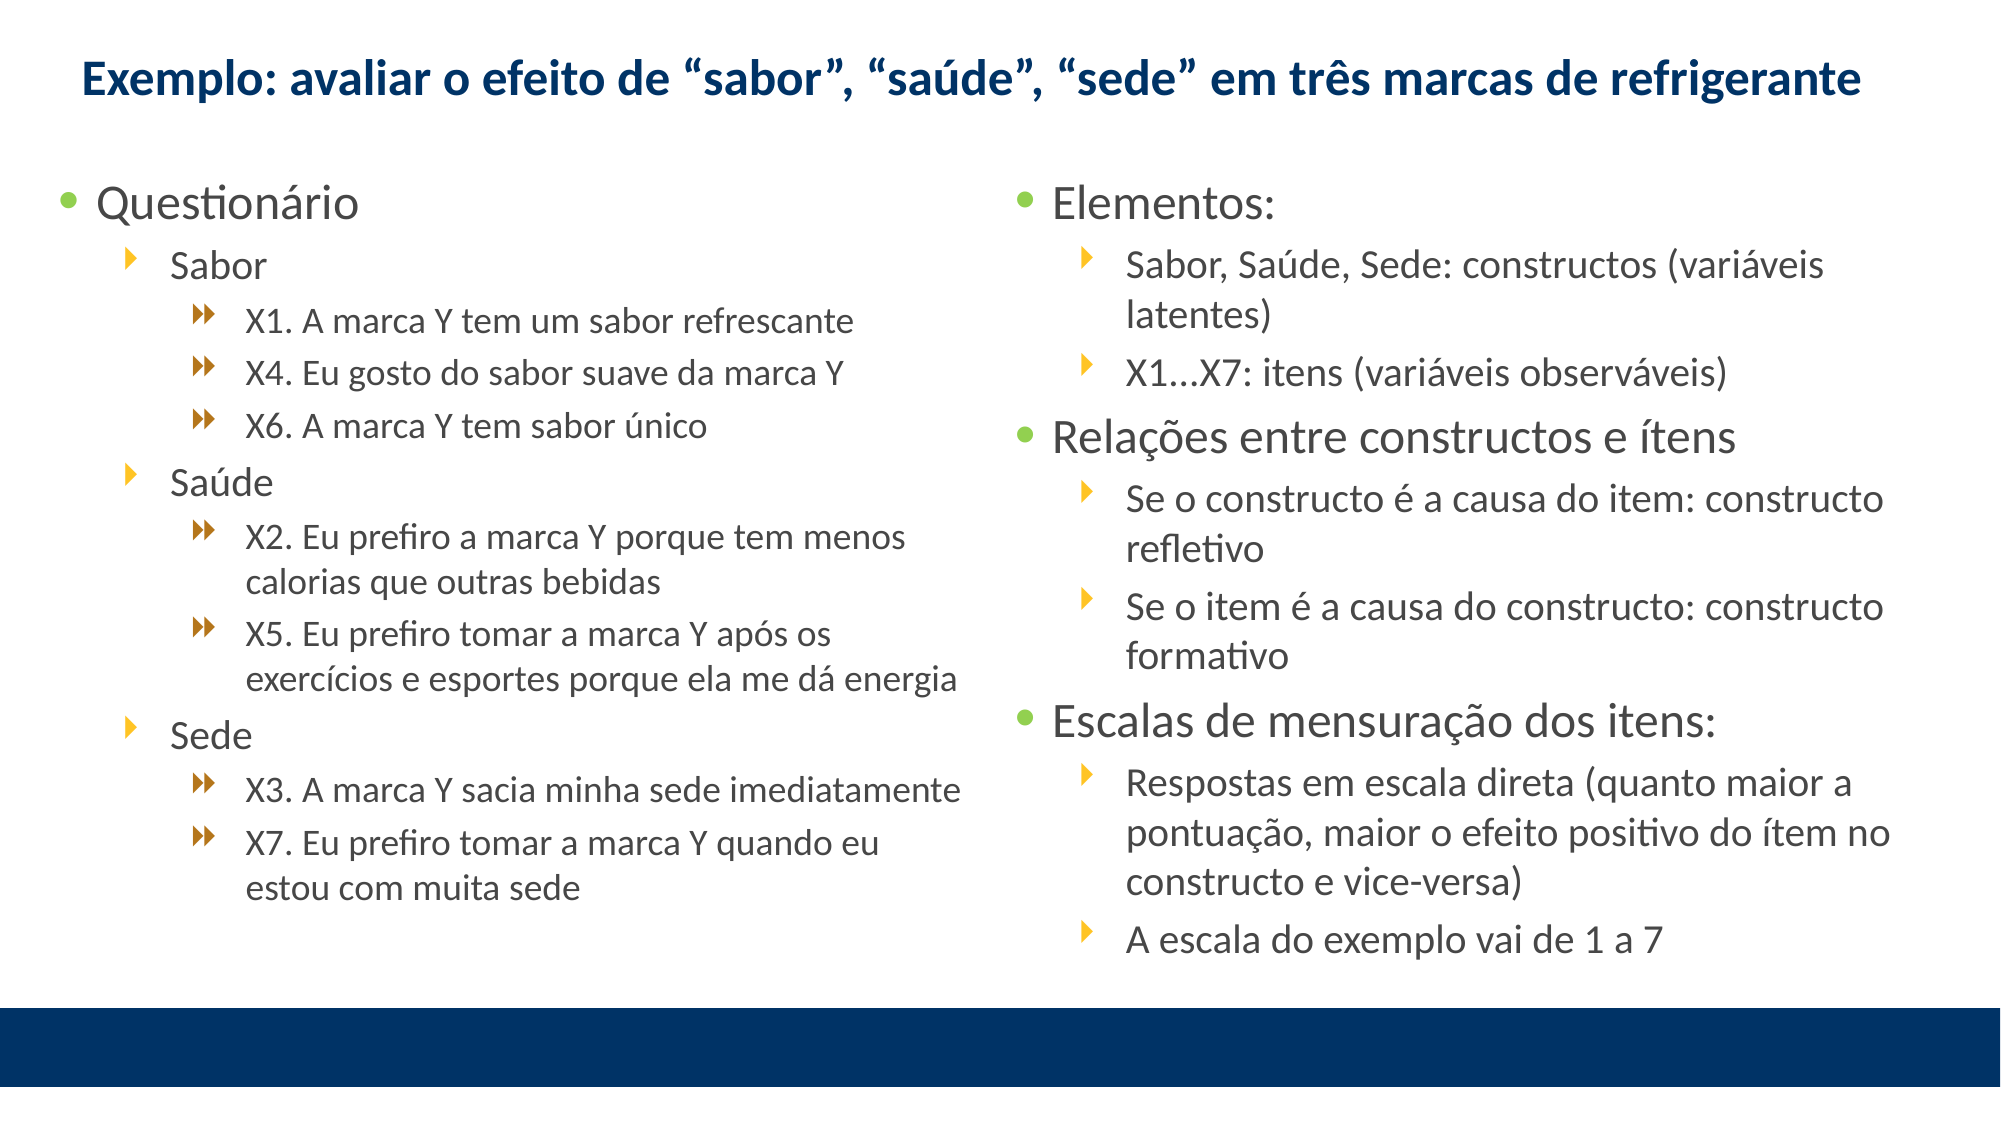

# Exemplo: avaliar o efeito de “sabor”, “saúde”, “sede” em três marcas de refrigerante
Questionário
Sabor
X1. A marca Y tem um sabor refrescante
X4. Eu gosto do sabor suave da marca Y
X6. A marca Y tem sabor único
Saúde
X2. Eu prefiro a marca Y porque tem menos calorias que outras bebidas
X5. Eu prefiro tomar a marca Y após os exercícios e esportes porque ela me dá energia
Sede
X3. A marca Y sacia minha sede imediatamente
X7. Eu prefiro tomar a marca Y quando eu estou com muita sede
Elementos:
Sabor, Saúde, Sede: constructos (variáveis latentes)
X1...X7: itens (variáveis observáveis)
Relações entre constructos e ítens
Se o constructo é a causa do item: constructo refletivo
Se o item é a causa do constructo: constructo formativo
Escalas de mensuração dos itens:
Respostas em escala direta (quanto maior a pontuação, maior o efeito positivo do ítem no constructo e vice-versa)
A escala do exemplo vai de 1 a 7